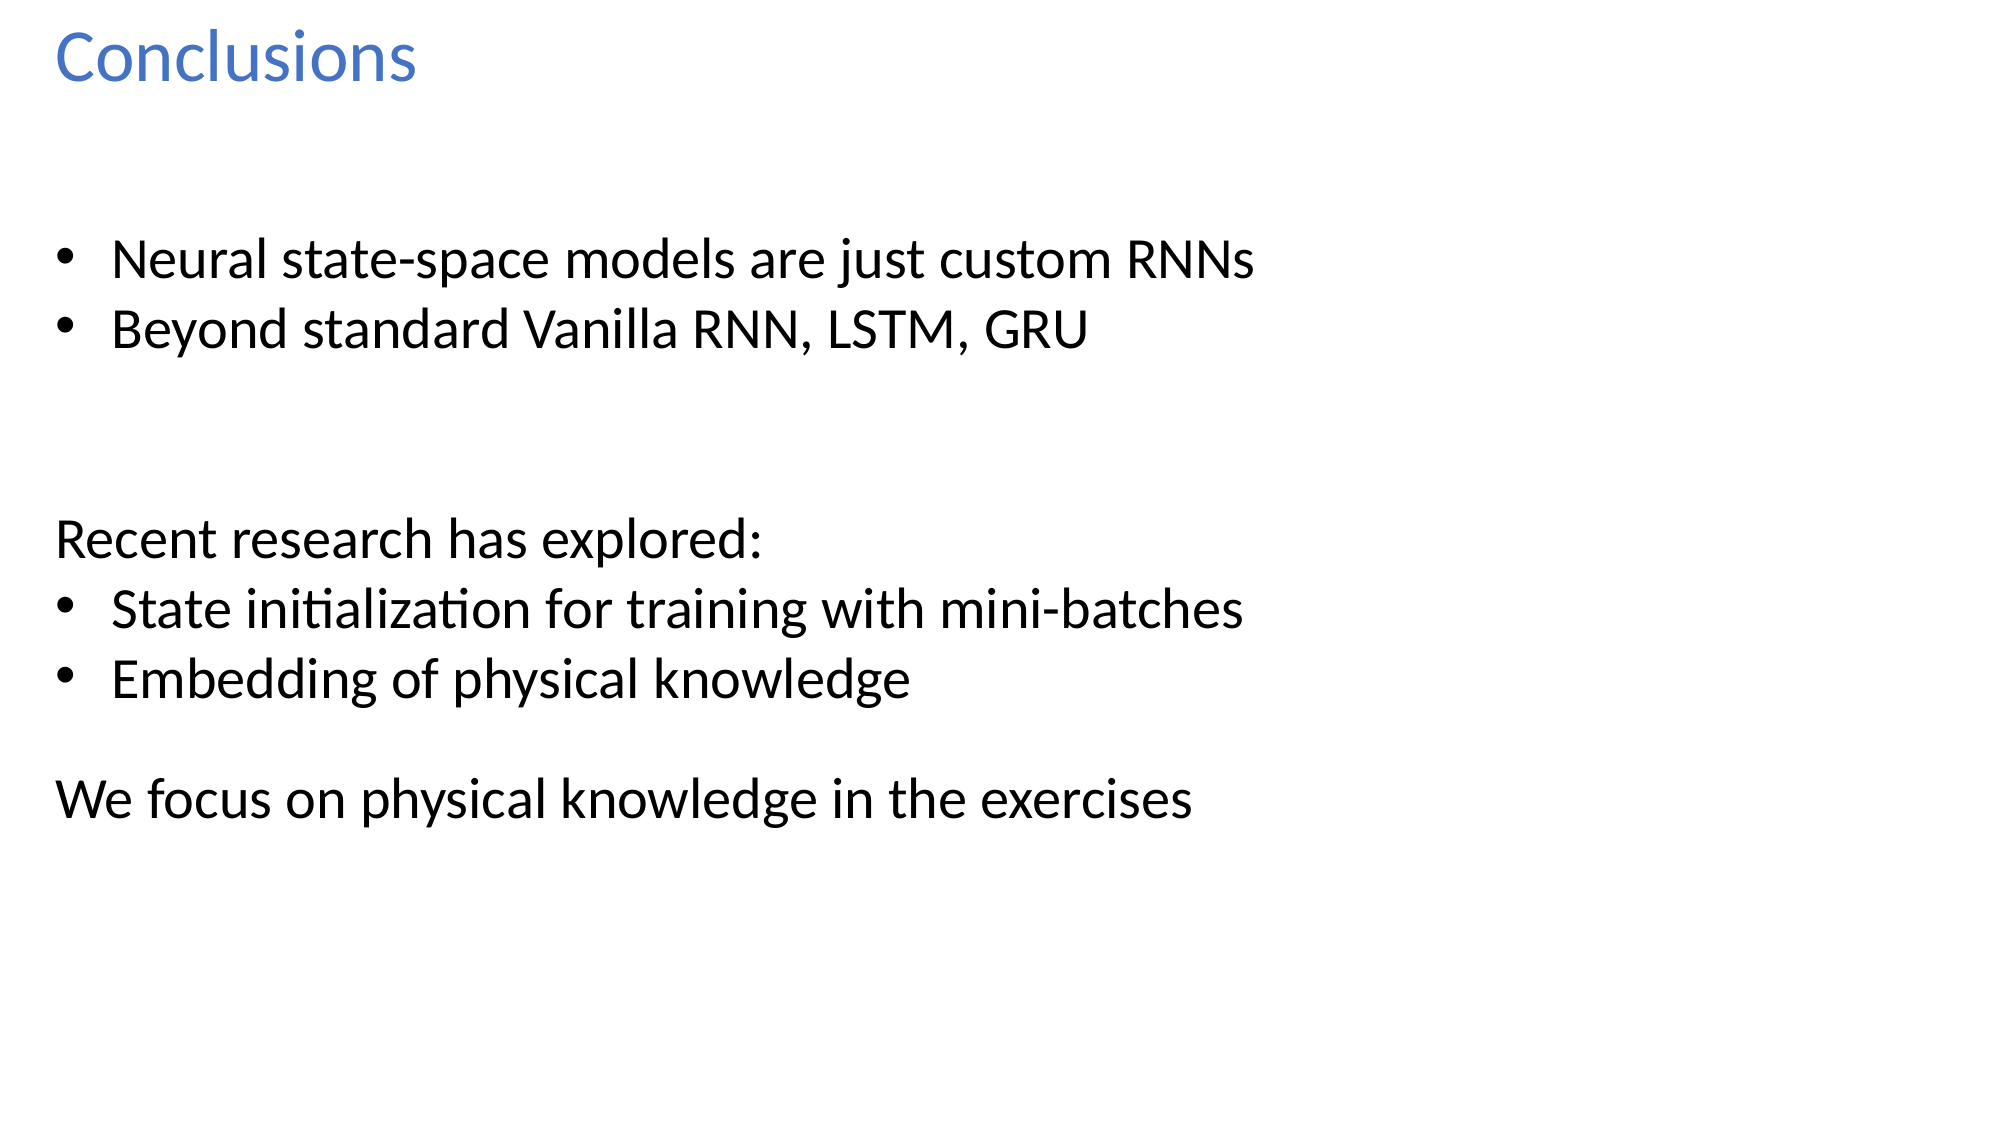

Conclusions
Neural state-space models are just custom RNNs
Beyond standard Vanilla RNN, LSTM, GRU

Recent research has explored:
State initialization for training with mini-batches
Embedding of physical knowledge

We focus on physical knowledge in the exercises